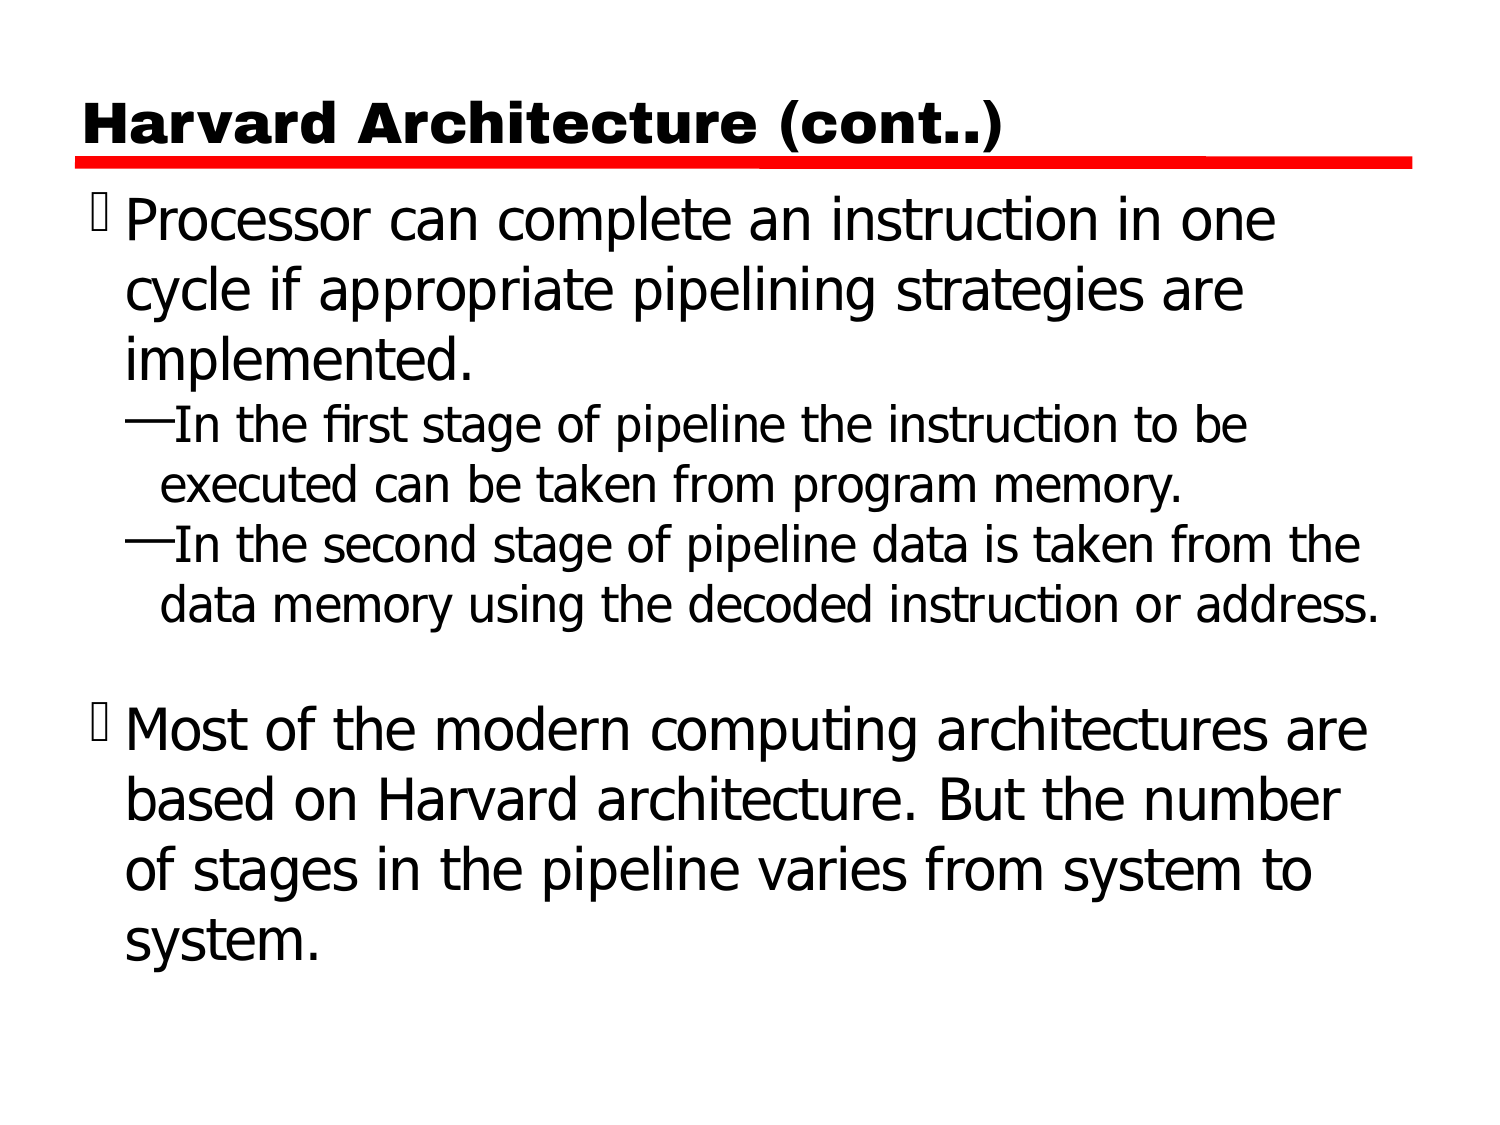

Harvard Architecture (cont..)
Processor can complete an instruction in one cycle if appropriate pipelining strategies are implemented.
In the first stage of pipeline the instruction to be executed can be taken from program memory.
In the second stage of pipeline data is taken from the data memory using the decoded instruction or address.

Most of the modern computing architectures are based on Harvard architecture. But the number of stages in the pipeline varies from system to system.